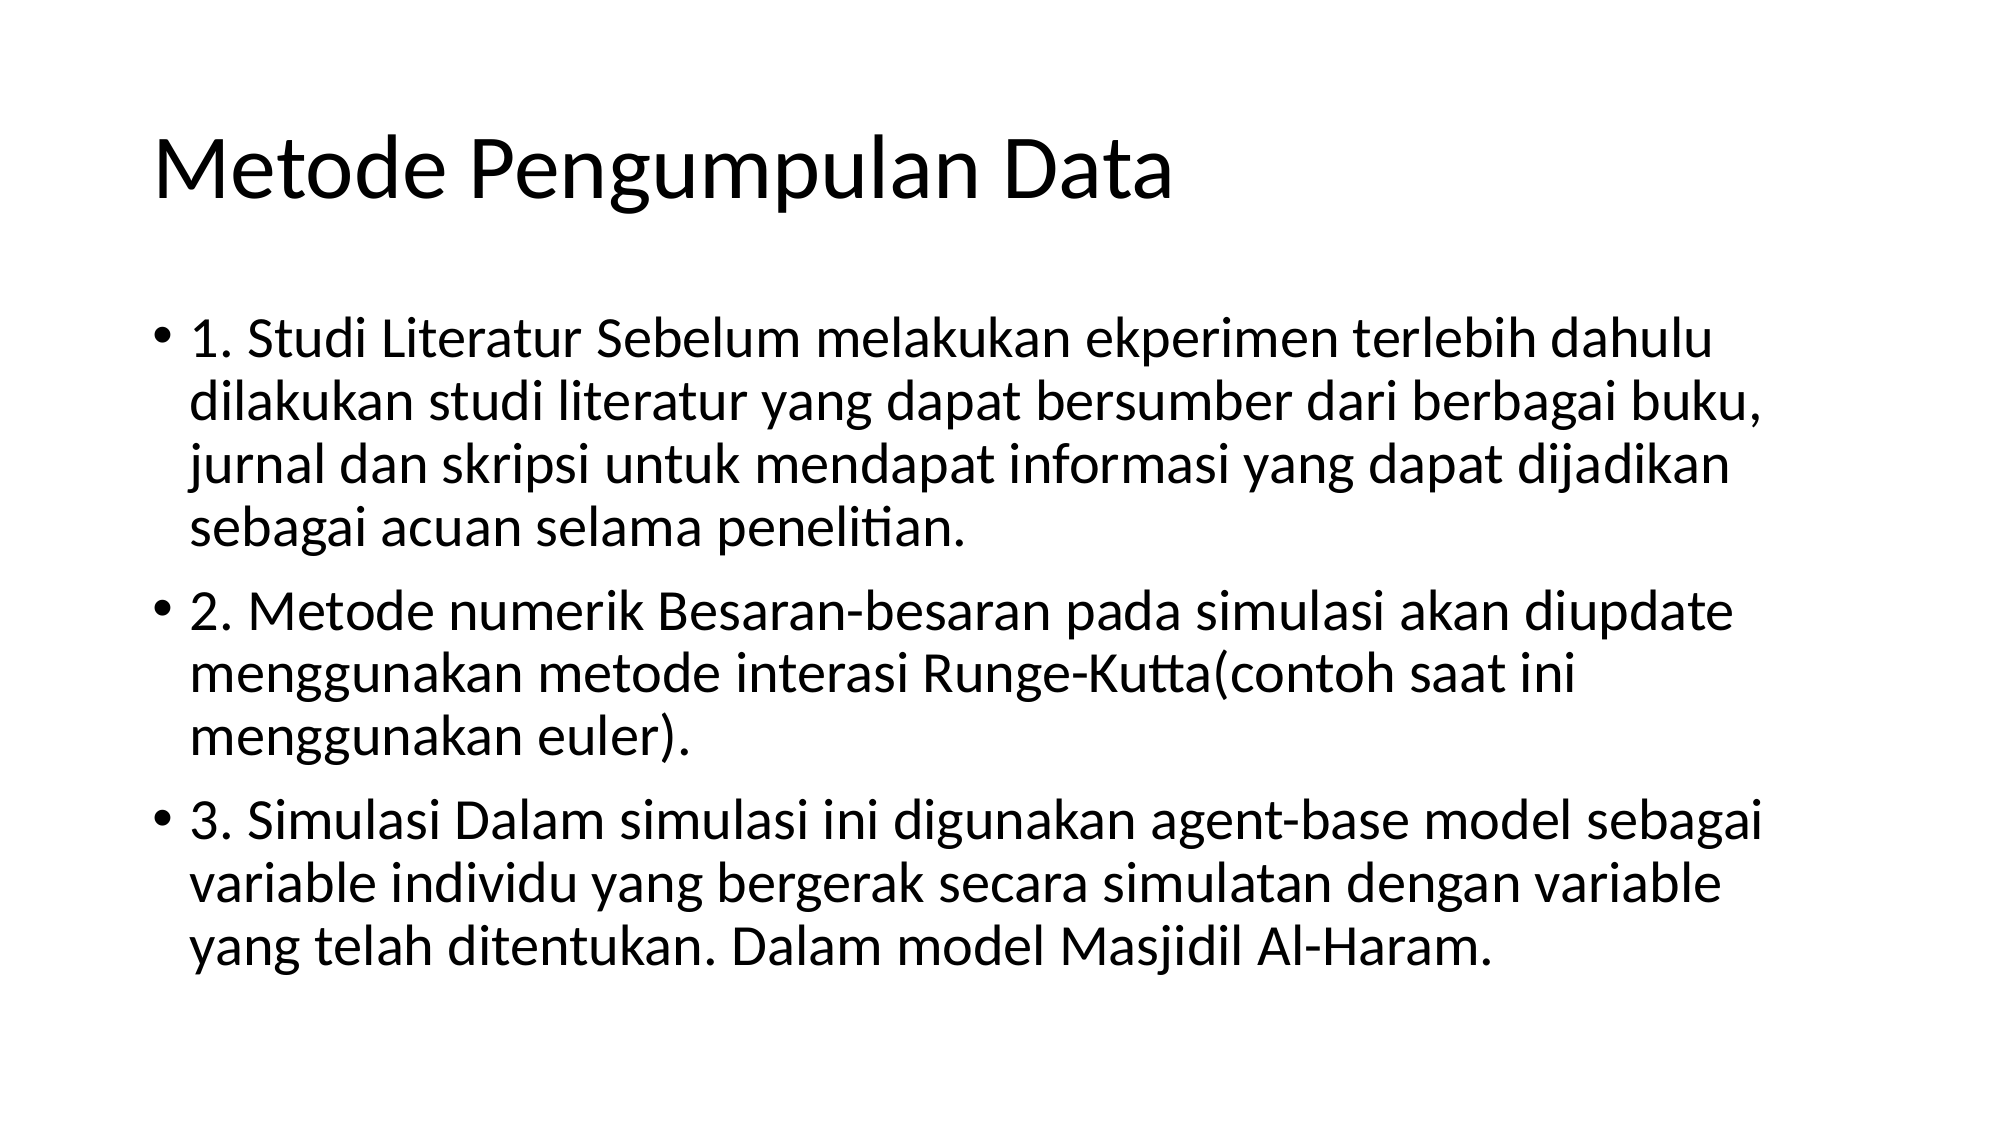

# Metode Pengumpulan Data
1. Studi Literatur Sebelum melakukan ekperimen terlebih dahulu dilakukan studi literatur yang dapat bersumber dari berbagai buku, jurnal dan skripsi untuk mendapat informasi yang dapat dijadikan sebagai acuan selama penelitian.
2. Metode numerik Besaran-besaran pada simulasi akan diupdate menggunakan metode interasi Runge-Kutta(contoh saat ini menggunakan euler).
3. Simulasi Dalam simulasi ini digunakan agent-base model sebagai variable individu yang bergerak secara simulatan dengan variable yang telah ditentukan. Dalam model Masjidil Al-Haram.